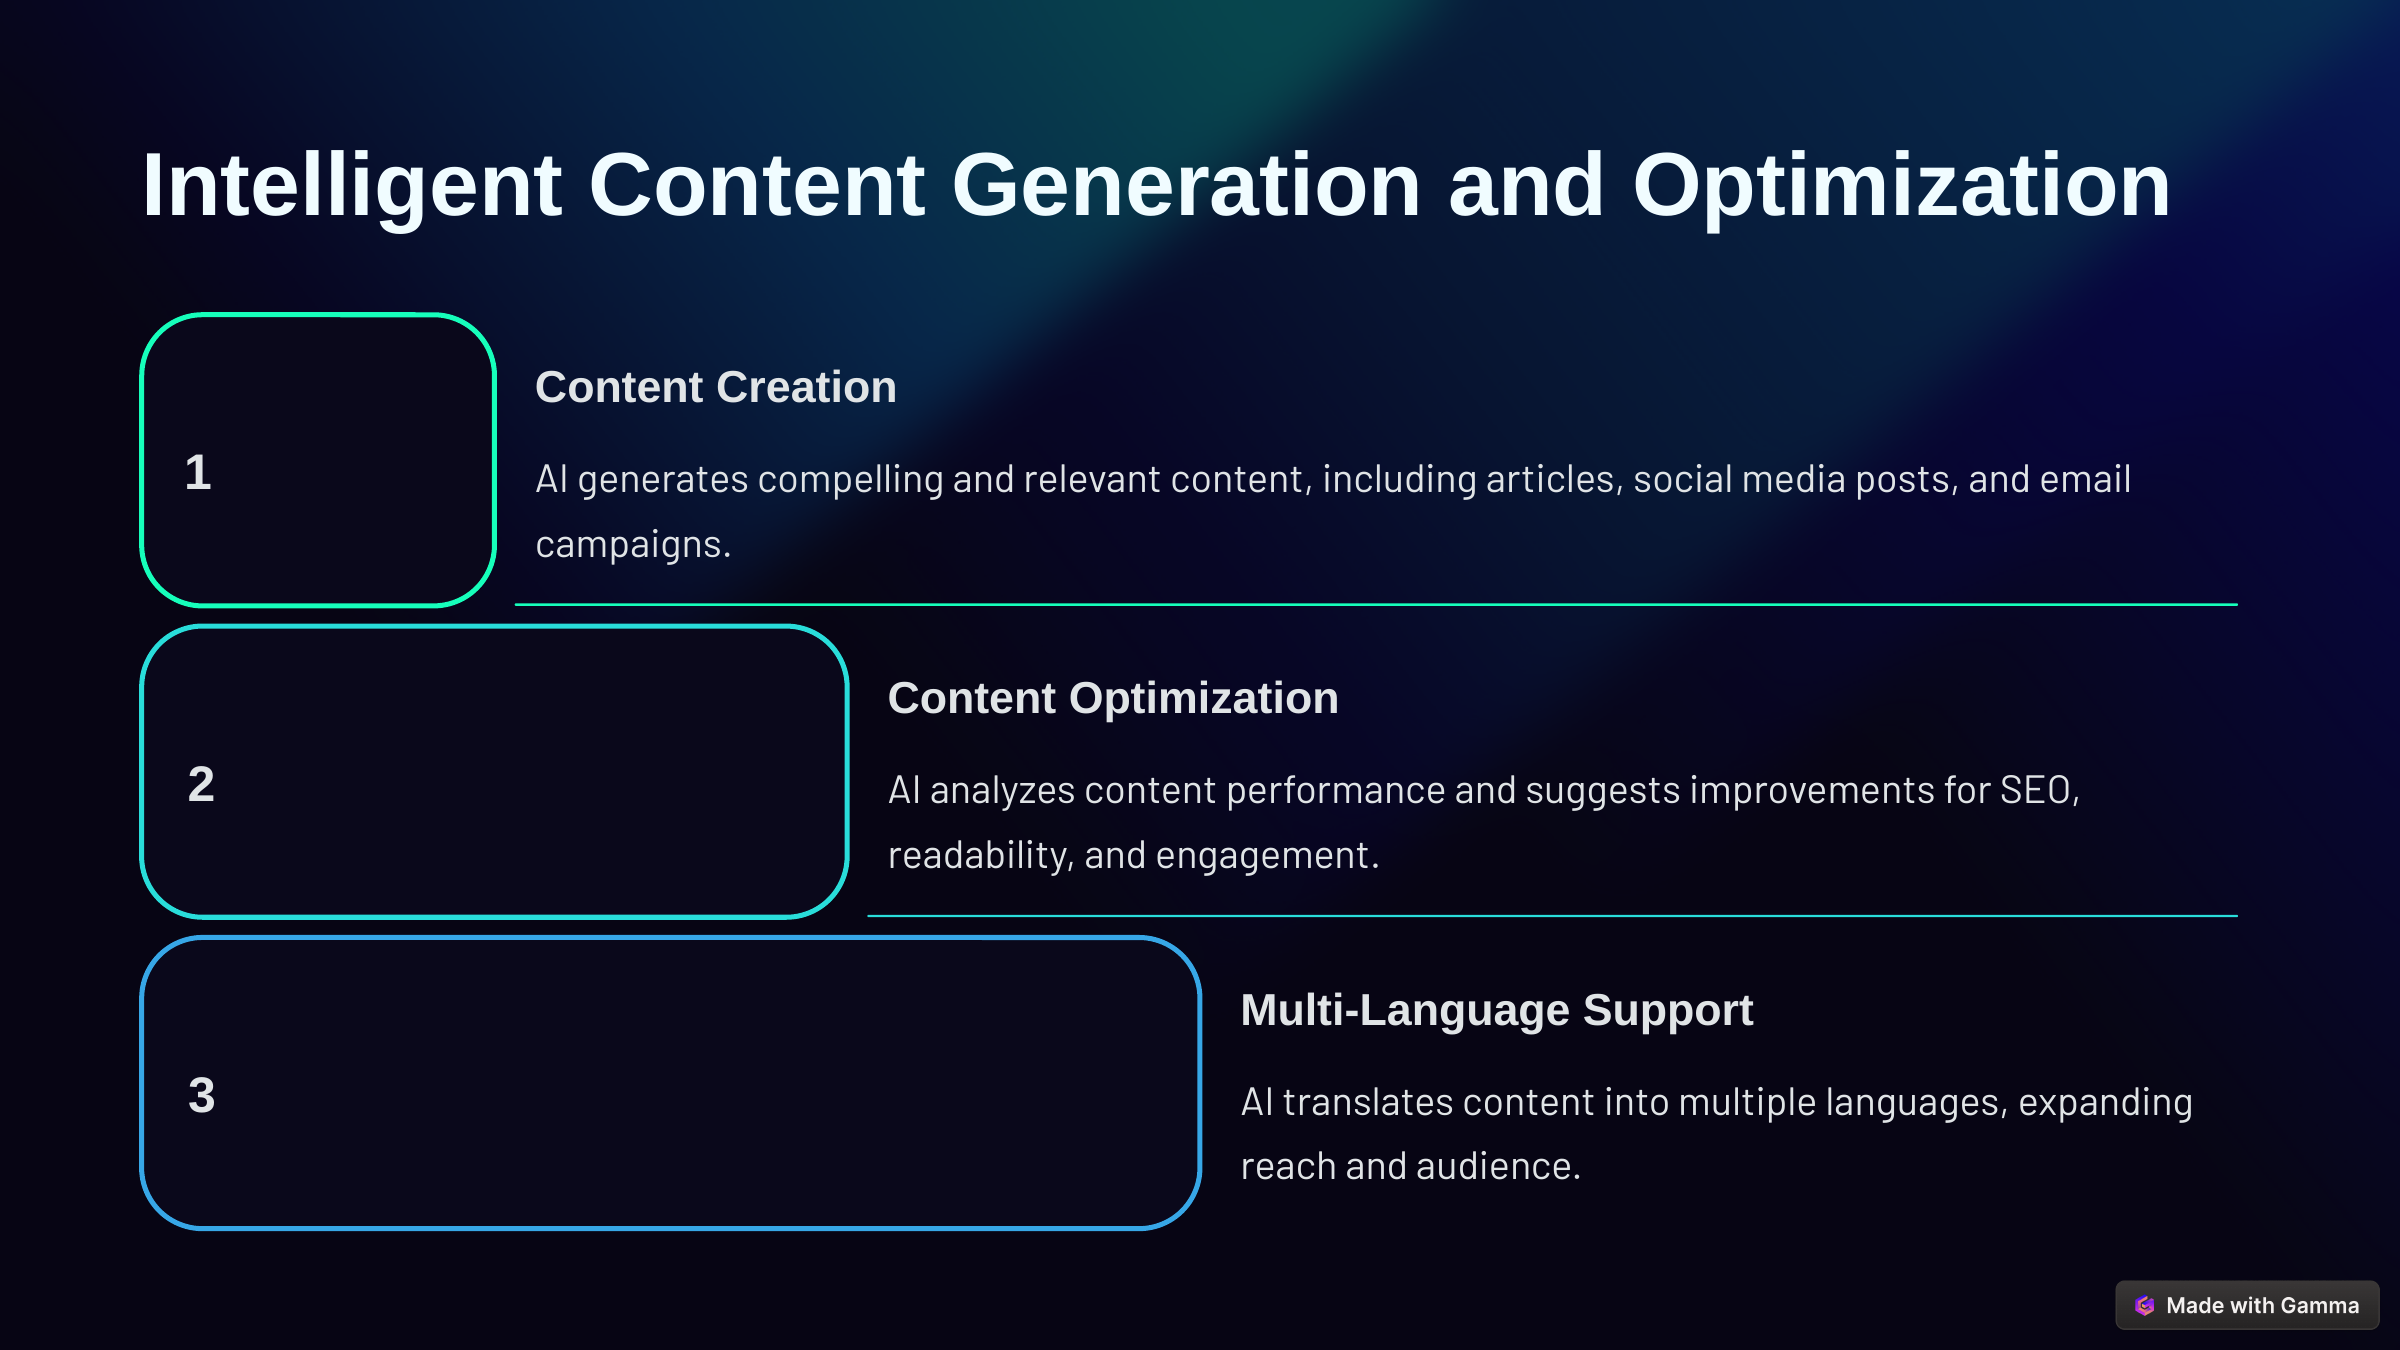

Intelligent Content Generation and Optimization

Content Creation
1
AI generates compelling and relevant content, including articles, social media posts, and email campaigns.

Content Optimization
2
AI analyzes content performance and suggests improvements for SEO, readability, and engagement.

Multi-Language Support
3
AI translates content into multiple languages, expanding reach and audience.